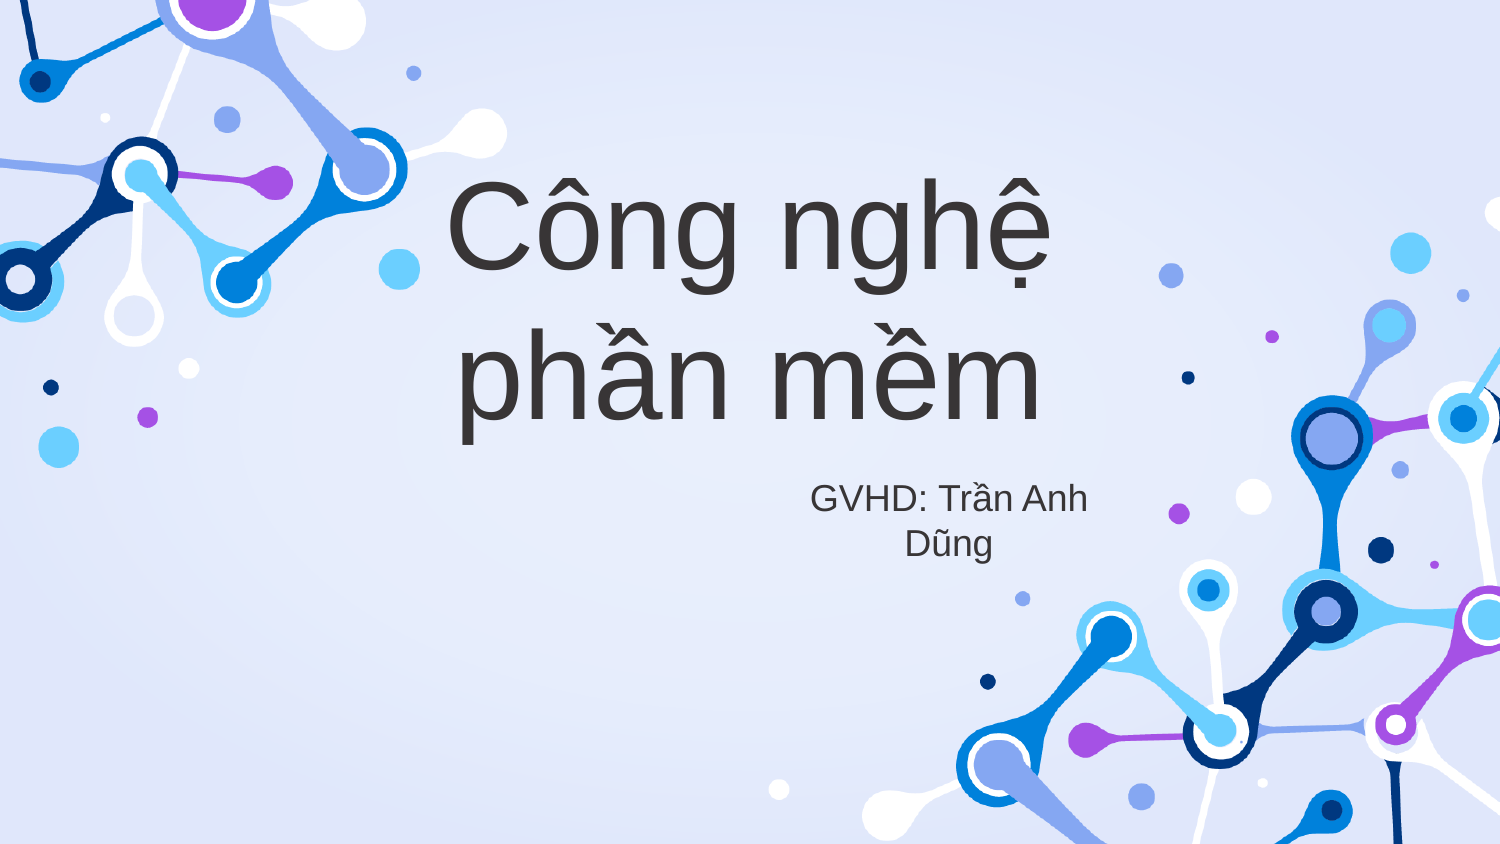

# Công nghệ phần mềm
GVHD: Trần Anh Dũng